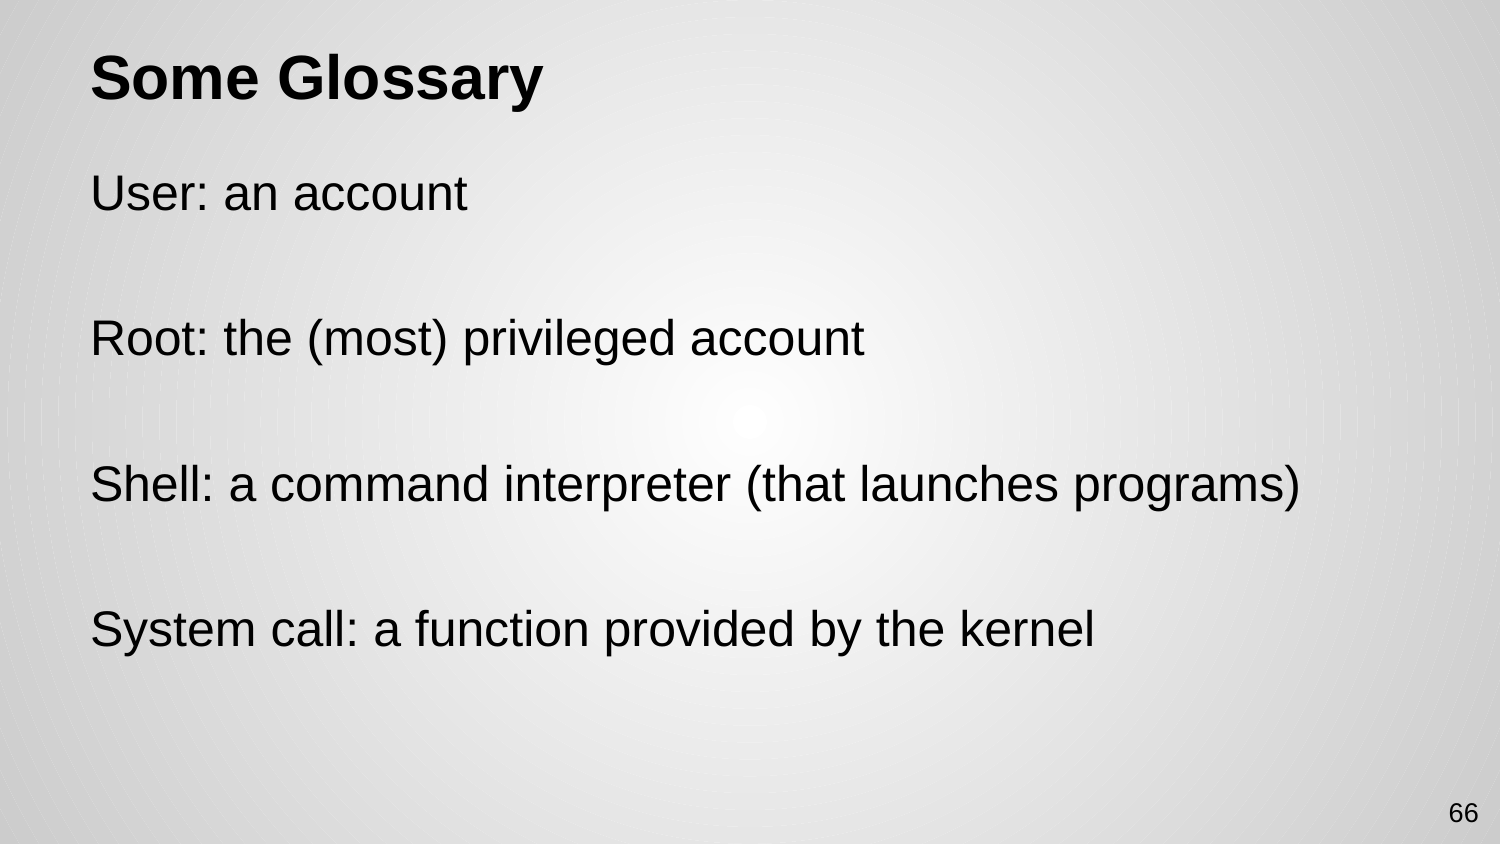

# Some Glossary
User: an account

Root: the (most) privileged account

Shell: a command interpreter (that launches programs)

System call: a function provided by the kernel
66